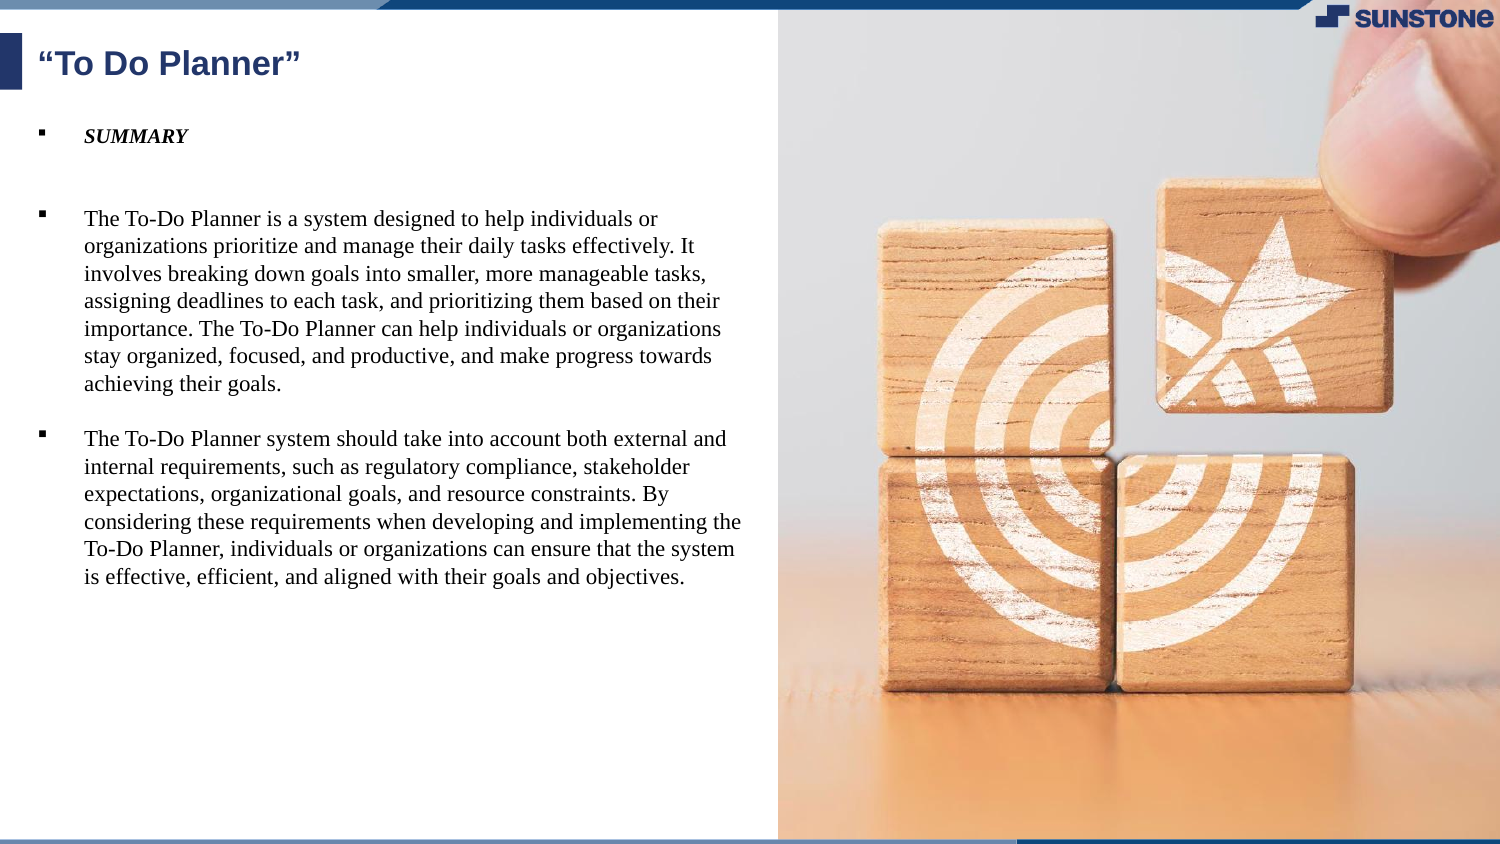

# “To Do Planner”
SUMMARY

The To-Do Planner is a system designed to help individuals or organizations prioritize and manage their daily tasks effectively. It involves breaking down goals into smaller, more manageable tasks, assigning deadlines to each task, and prioritizing them based on their importance. The To-Do Planner can help individuals or organizations stay organized, focused, and productive, and make progress towards achieving their goals.

The To-Do Planner system should take into account both external and internal requirements, such as regulatory compliance, stakeholder expectations, organizational goals, and resource constraints. By considering these requirements when developing and implementing the To-Do Planner, individuals or organizations can ensure that the system is effective, efficient, and aligned with their goals and objectives.